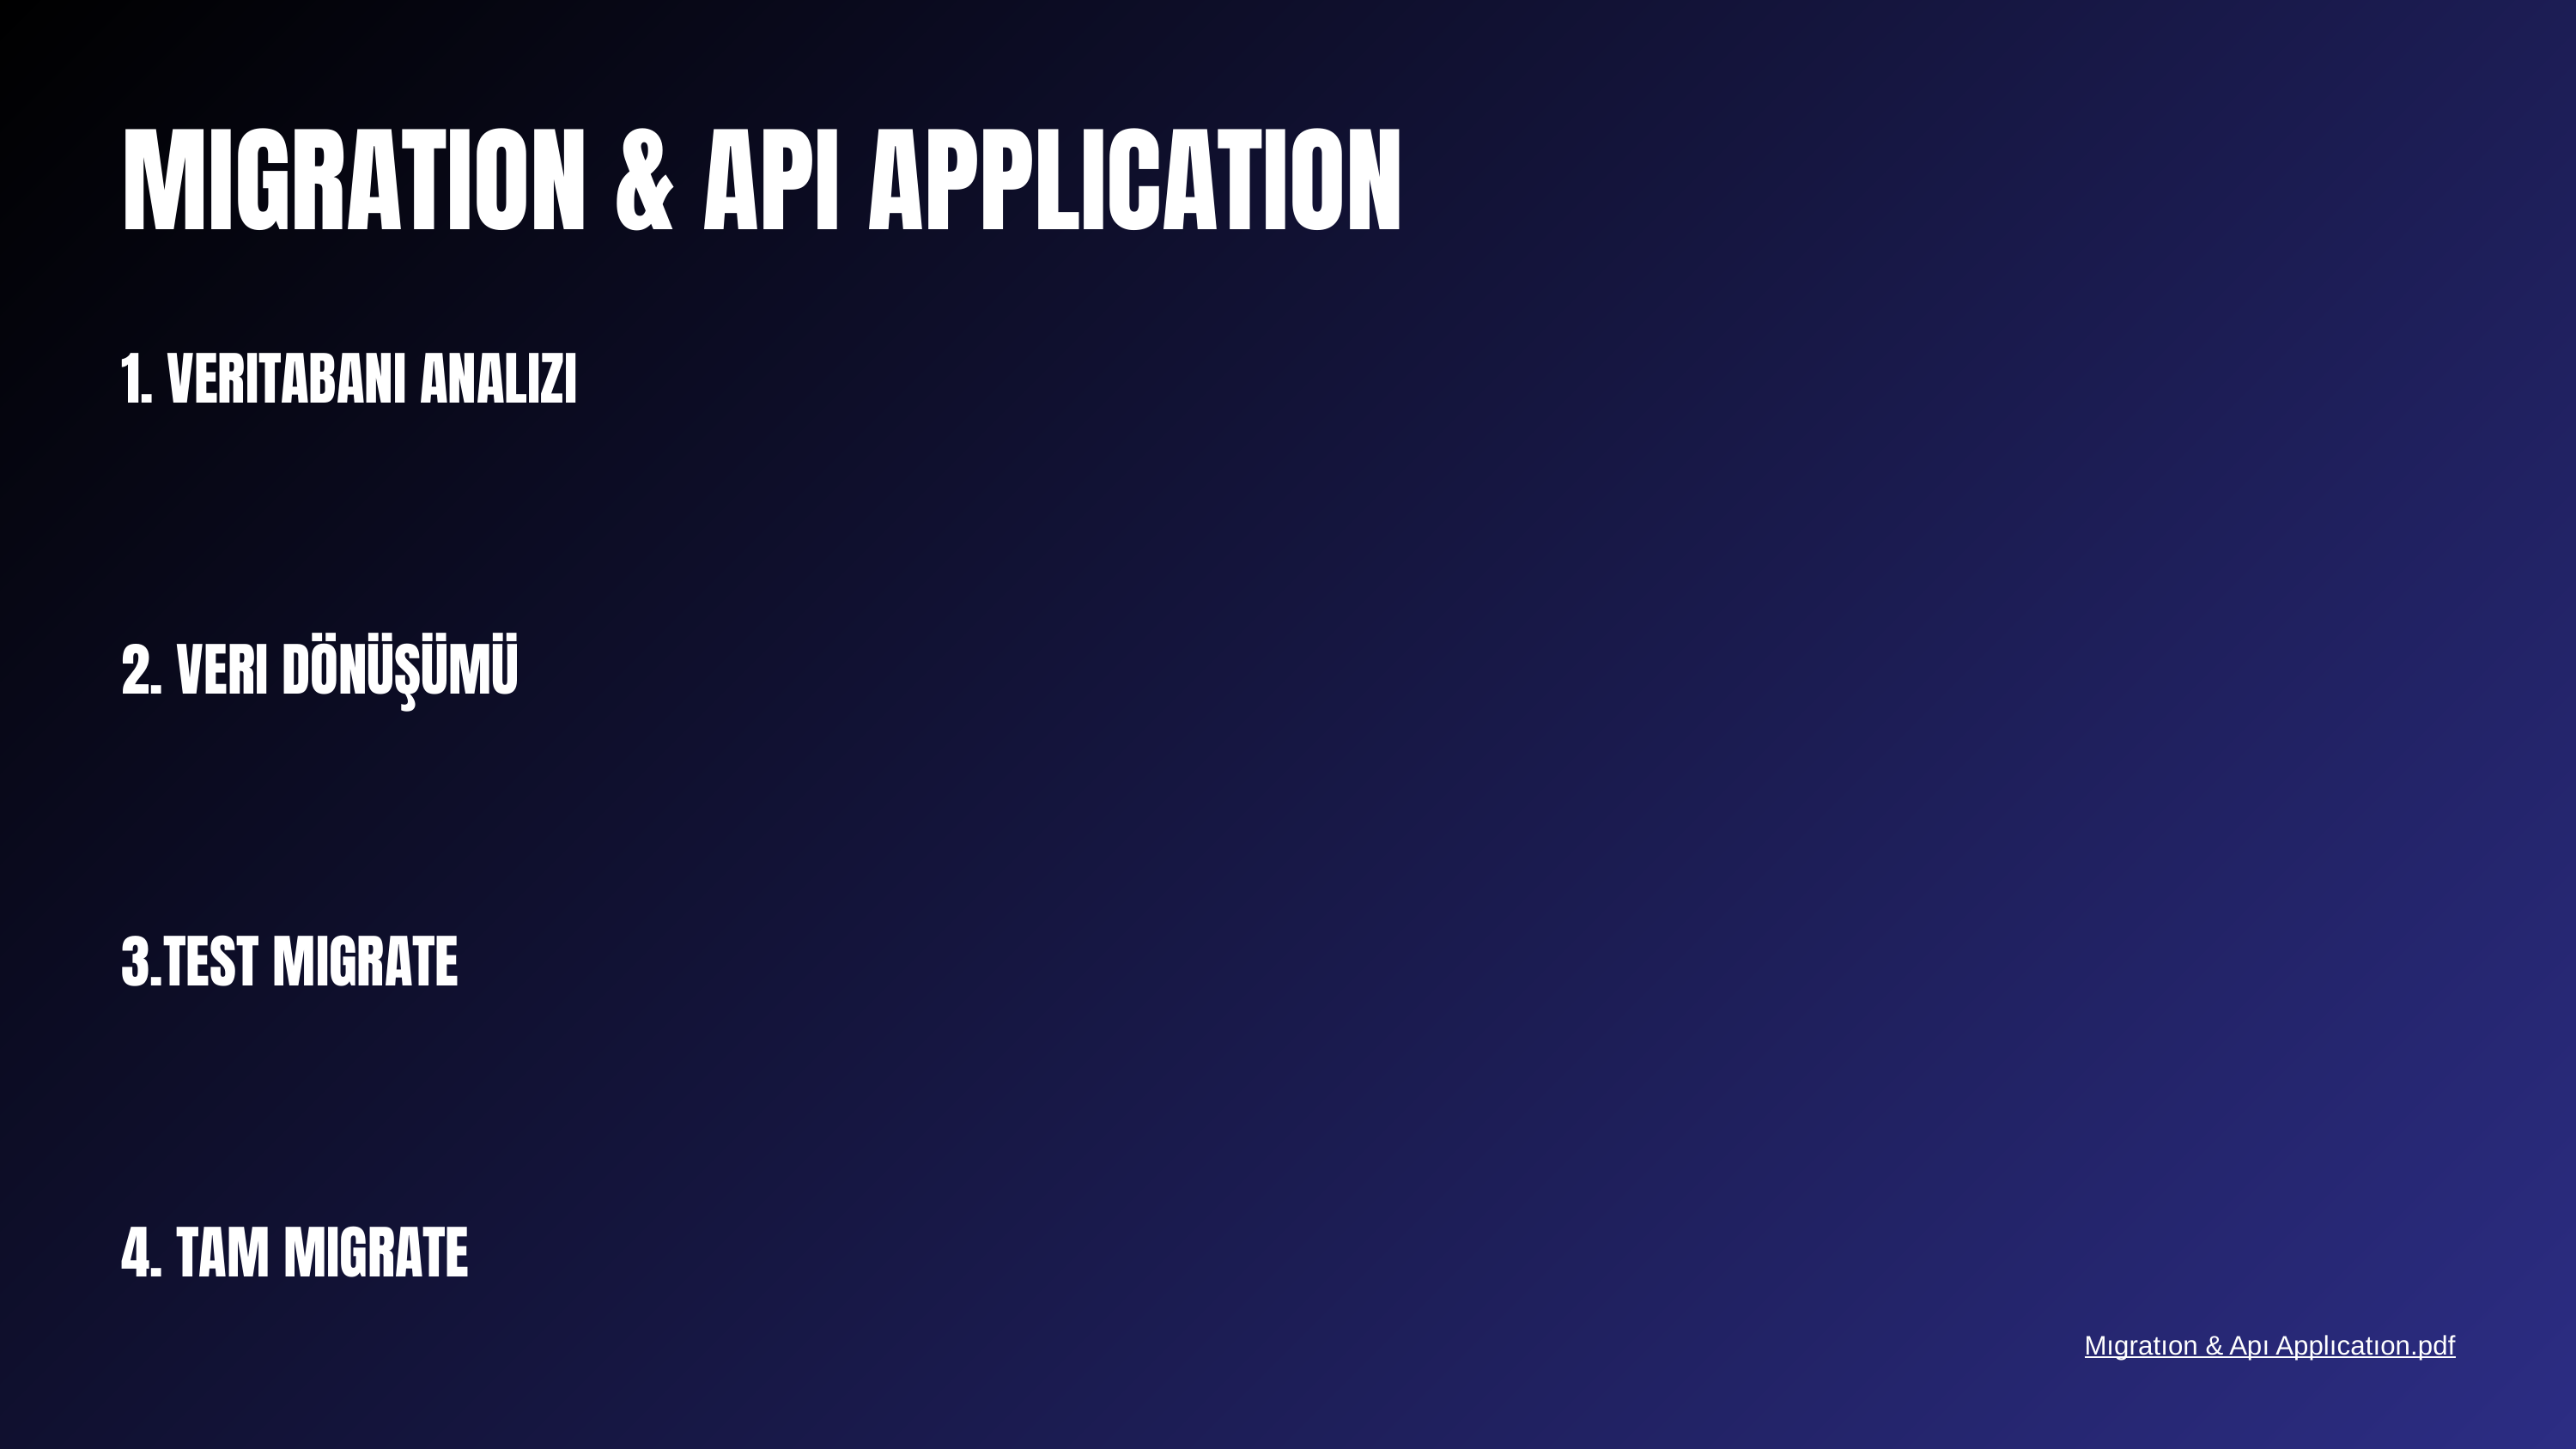

MIGRATION & API APPLICATION
1. VERITABANI ANALIZI

2. VERI DÖNÜŞÜMÜ

3.TEST MIGRATE

4. TAM MIGRATE

Mıgratıon & Apı Applıcatıon.pdf